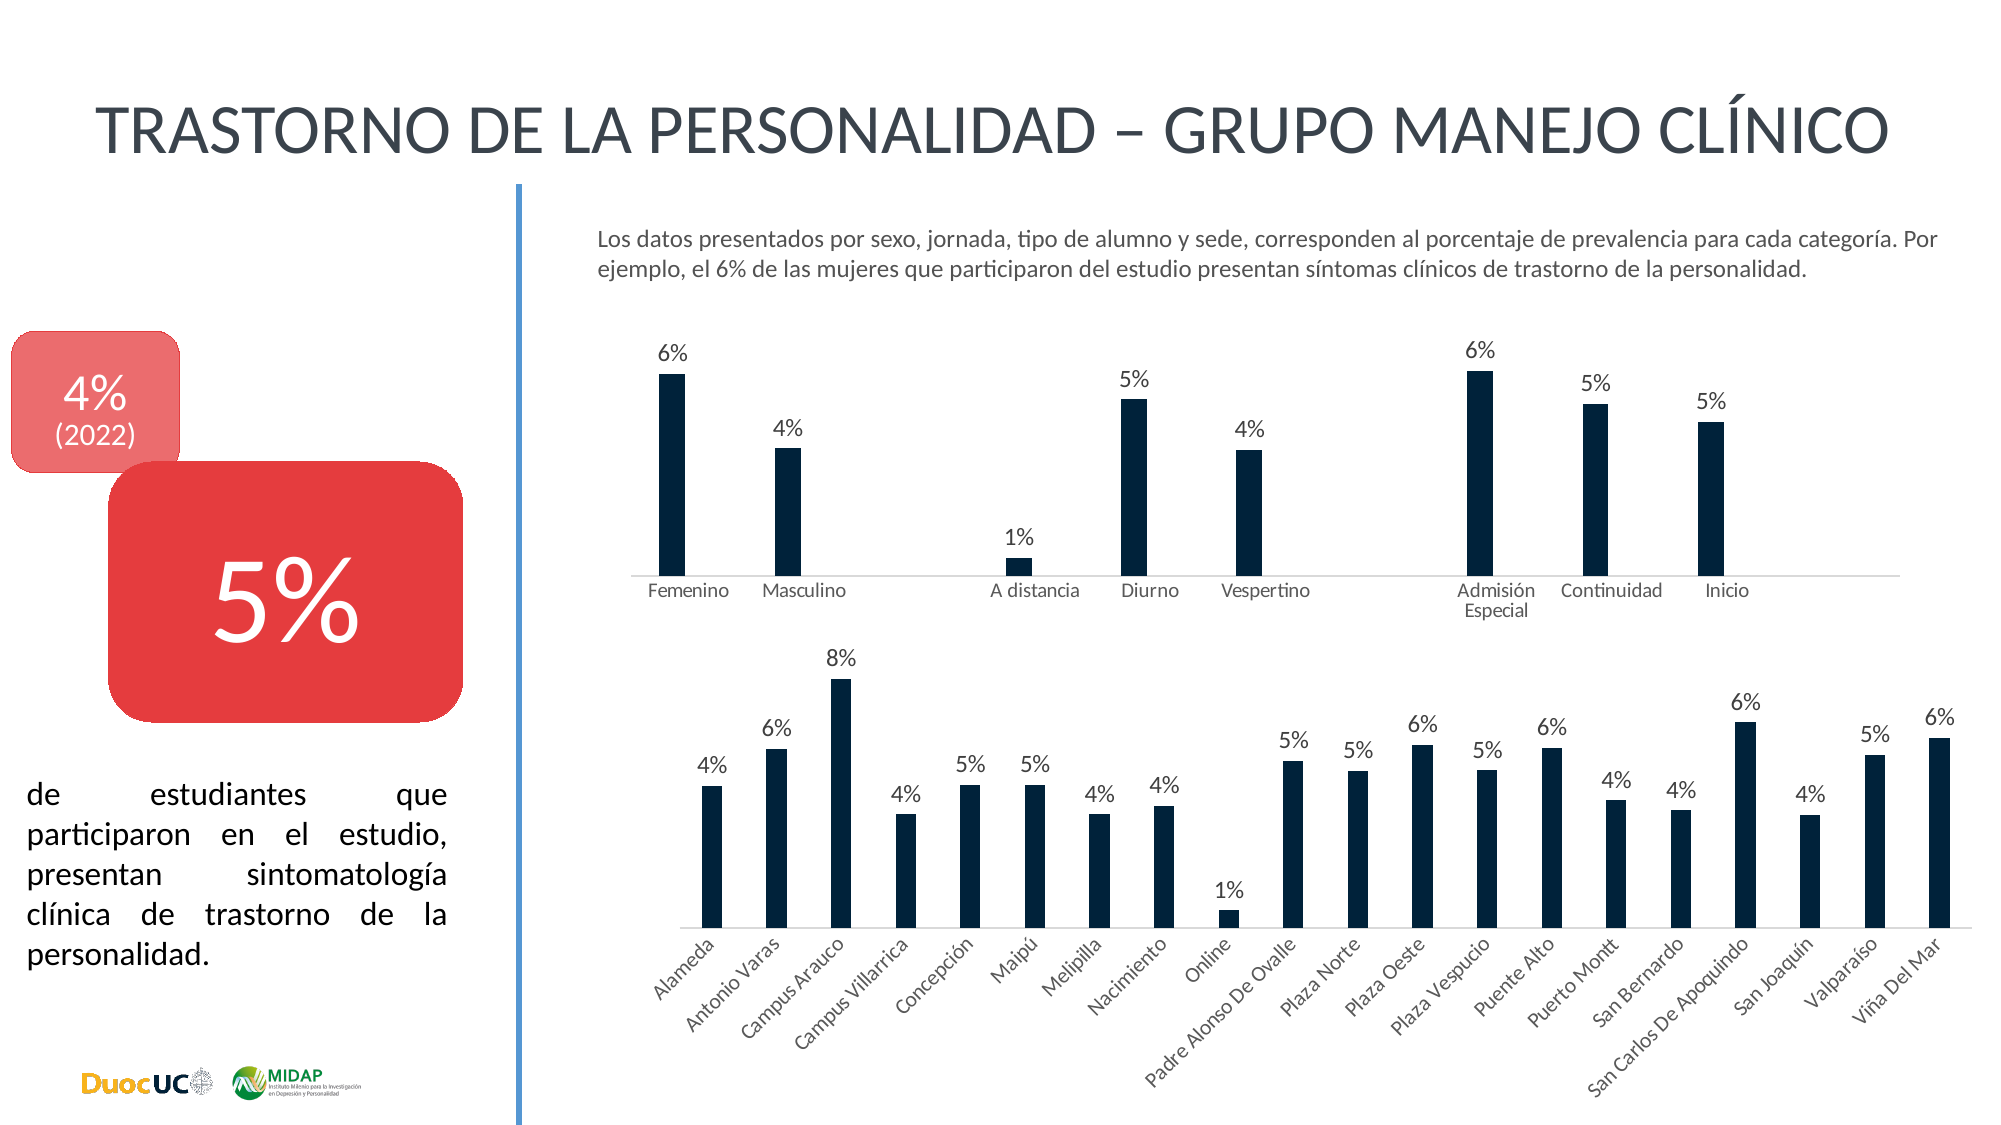

# Trastorno de la personalidad – Grupo manejo clínico
Los datos presentados por sexo, jornada, tipo de alumno y sede, corresponden al porcentaje de prevalencia para cada categoría. Por ejemplo, el 6% de las mujeres que participaron del estudio presentan síntomas clínicos de trastorno de la personalidad.

(2022)

### Chart

| Category | Malestar clínico en personalidad | Malestar clínico en trastornos de personalidad |
|---|---|---|
| Femenino | 0.06004824171638949 | None |
| Masculino | 0.03799137104506232 | None |
|   | None | None |
| A distancia | 0.00546448087431694 | None |
| Diurno | 0.05255956213779781 | None |
| Vespertino | 0.03754831584759801 | None |
|   | None | None |
| Admisión Especial | 0.06097560975609756 | None |
| Continuidad | 0.051178770287880586 | None |
| Inicio | 0.04580846093952764 | None |
|   | None | None |
4%
5%

### Chart

| Category | Malestar clínico en personalidad |
|---|---|
| Alameda | 0.04481434058898848 |
| Antonio Varas | 0.05658198614318707 |
| Campus Arauco | 0.07868852459016394 |
| Campus Villarrica | 0.03582089552238806 |
| Concepción | 0.045112781954887216 |
| Maipú | 0.04507042253521127 |
| Melipilla | 0.03589108910891089 |
| Nacimiento | 0.03862660944206009 |
| Online | 0.00546448087431694 |
| Padre Alonso De Ovalle | 0.05281385281385281 |
| Plaza Norte | 0.049479166666666664 |
| Plaza Oeste | 0.05785123966942149 |
| Plaza Vespucio | 0.049773755656108594 |
| Puente Alto | 0.056818181818181816 |
| Puerto Montt | 0.040229885057471264 |
| San Bernardo | 0.037070524412296565 |
| San Carlos De Apoquindo | 0.0648854961832061 |
| San Joaquín | 0.03574975173783516 |
| Valparaíso | 0.05454545454545454 |
| Viña Del Mar | 0.06006006006006006 |
de estudiantes que participaron en el estudio, presentan sintomatología clínica de trastorno de la personalidad.